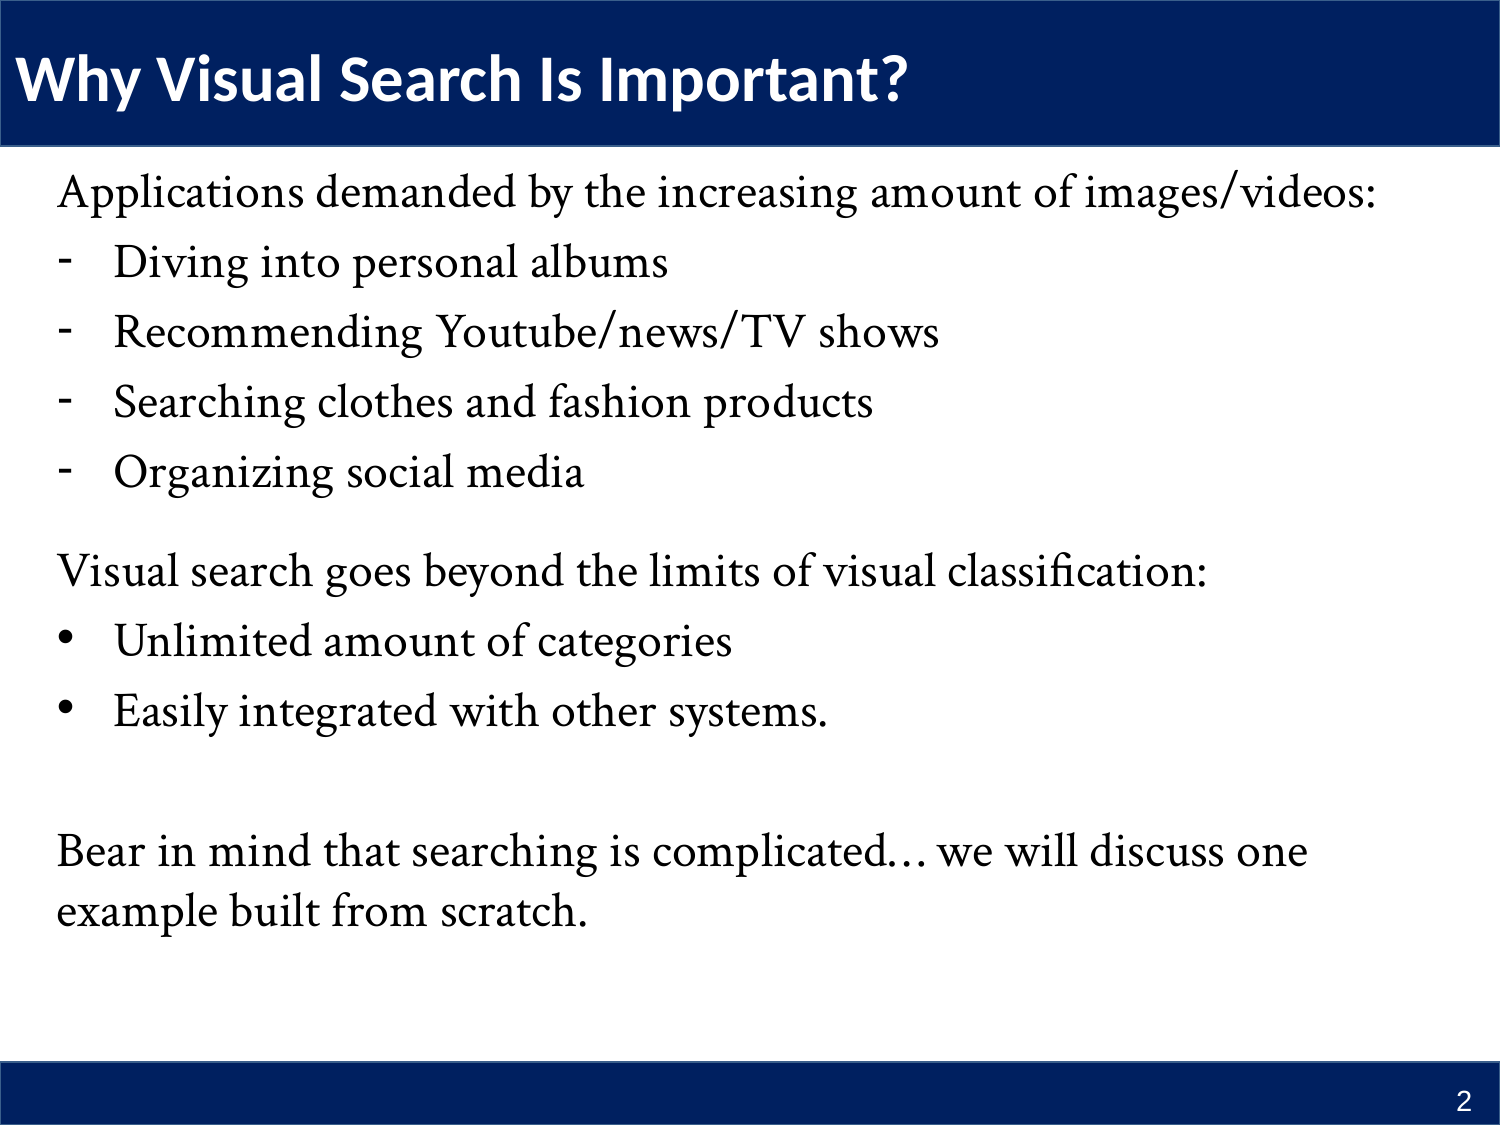

# Why Visual Search Is Important?
Applications demanded by the increasing amount of images/videos:
Diving into personal albums
Recommending Youtube/news/TV shows
Searching clothes and fashion products
Organizing social media

Visual search goes beyond the limits of visual classification:
Unlimited amount of categories
Easily integrated with other systems.

Bear in mind that searching is complicated… we will discuss one example built from scratch.

2